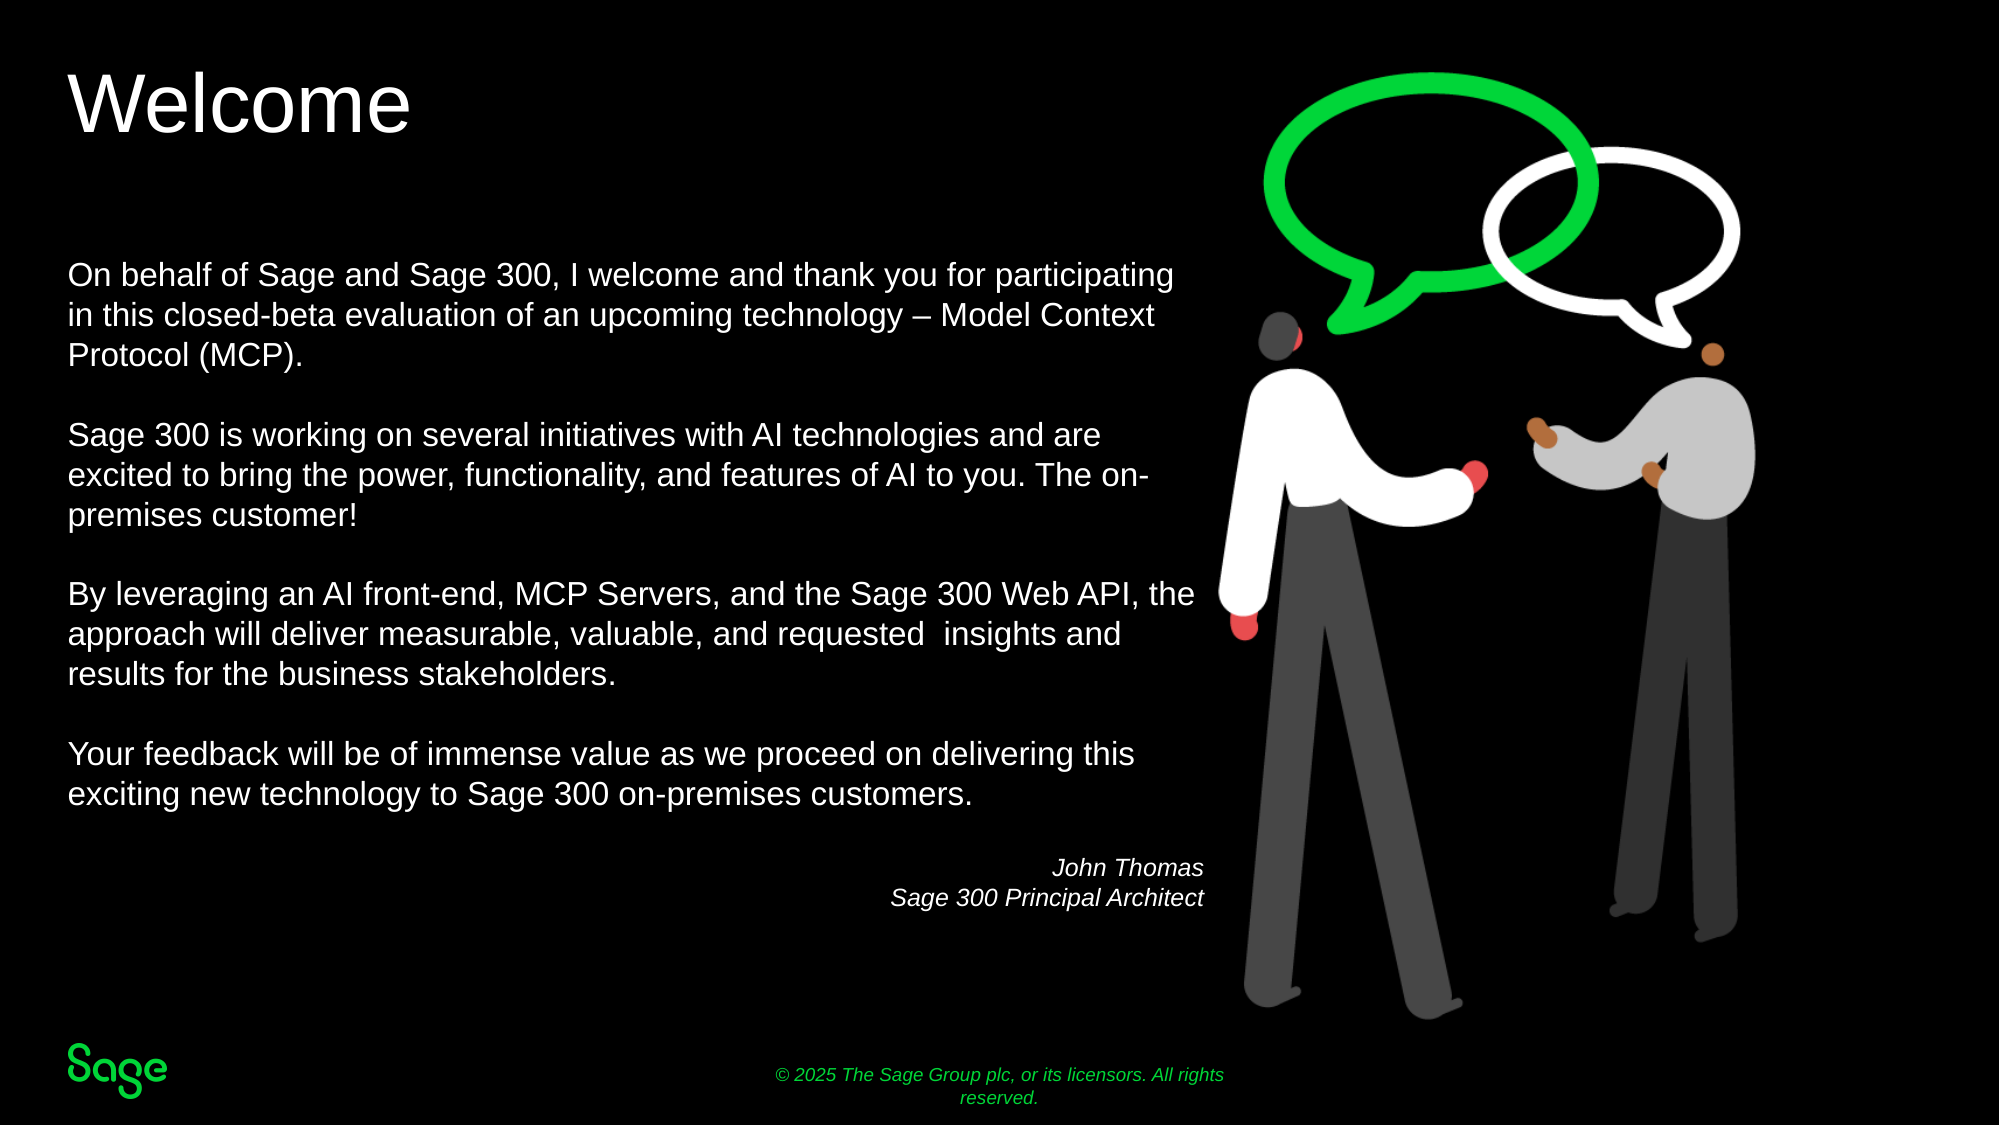

# Welcome
On behalf of Sage and Sage 300, I welcome and thank you for participating in this closed-beta evaluation of an upcoming technology – Model Context Protocol (MCP).

Sage 300 is working on several initiatives with AI technologies and are excited to bring the power, functionality, and features of AI to you. The on-premises customer!

By leveraging an AI front-end, MCP Servers, and the Sage 300 Web API, the approach will deliver measurable, valuable, and requested  insights and results for the business stakeholders.

Your feedback will be of immense value as we proceed on delivering this exciting new technology to Sage 300 on-premises customers.

John Thomas
Sage 300 Principal Architect